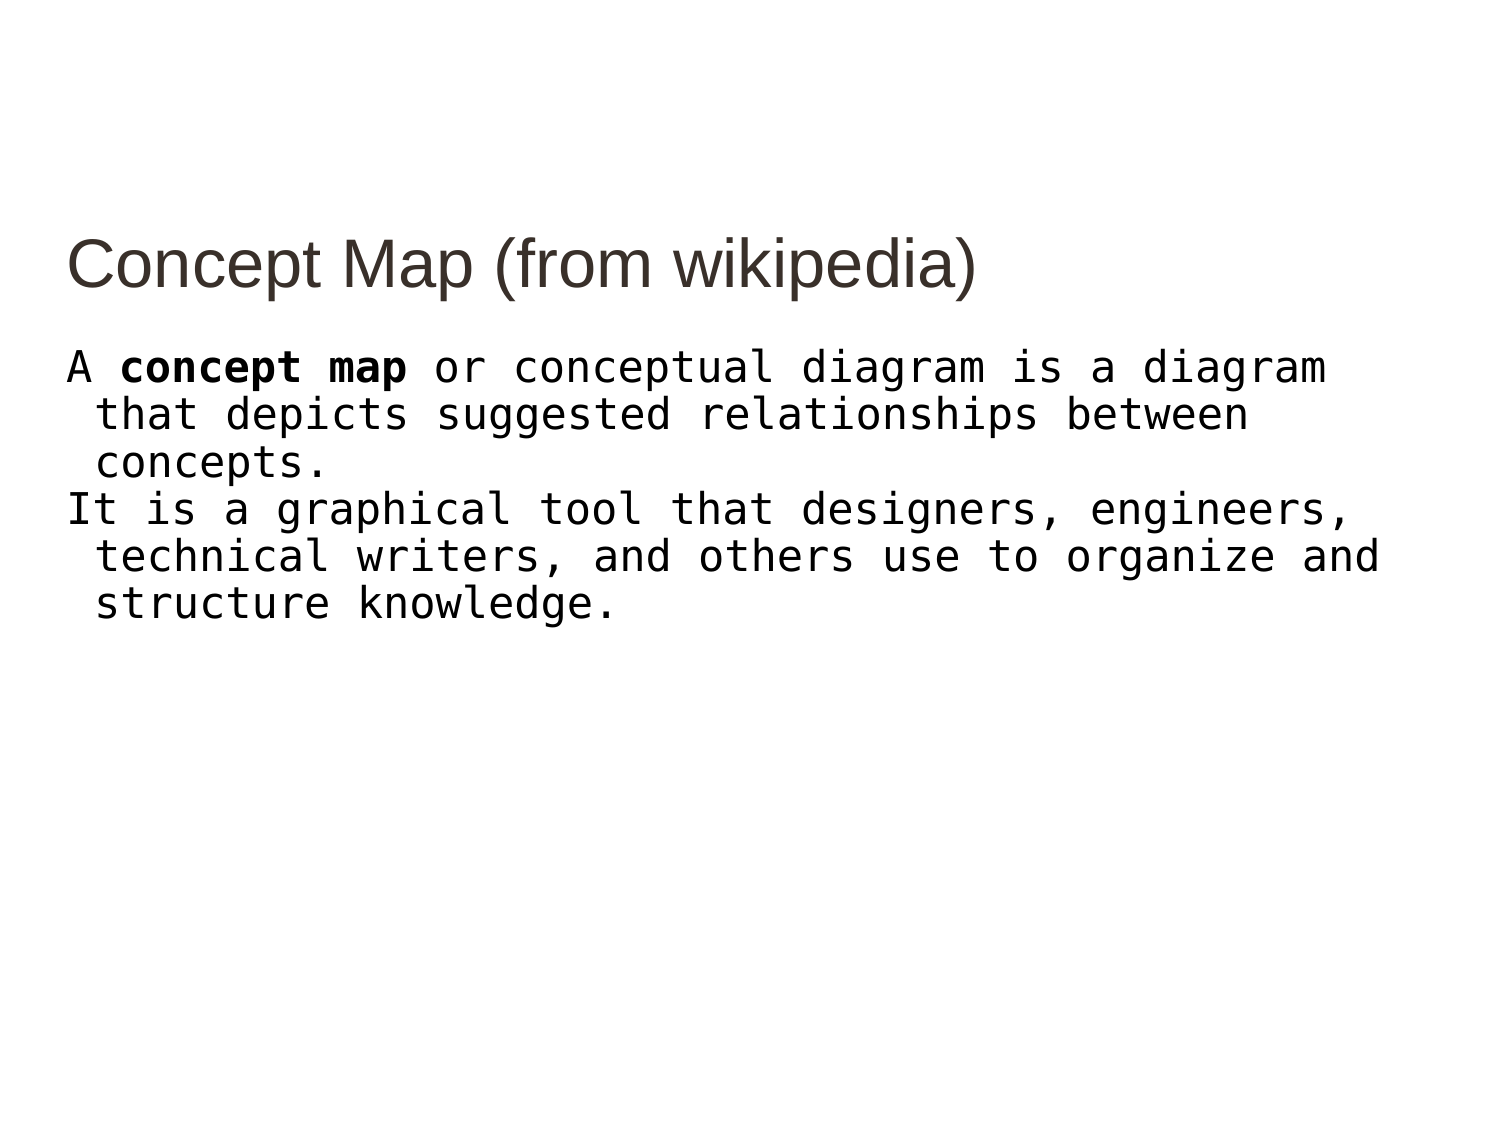

# Concept Map (from wikipedia)
A concept map or conceptual diagram is a diagram that depicts suggested relationships between concepts.
It is a graphical tool that designers, engineers, technical writers, and others use to organize and structure knowledge.